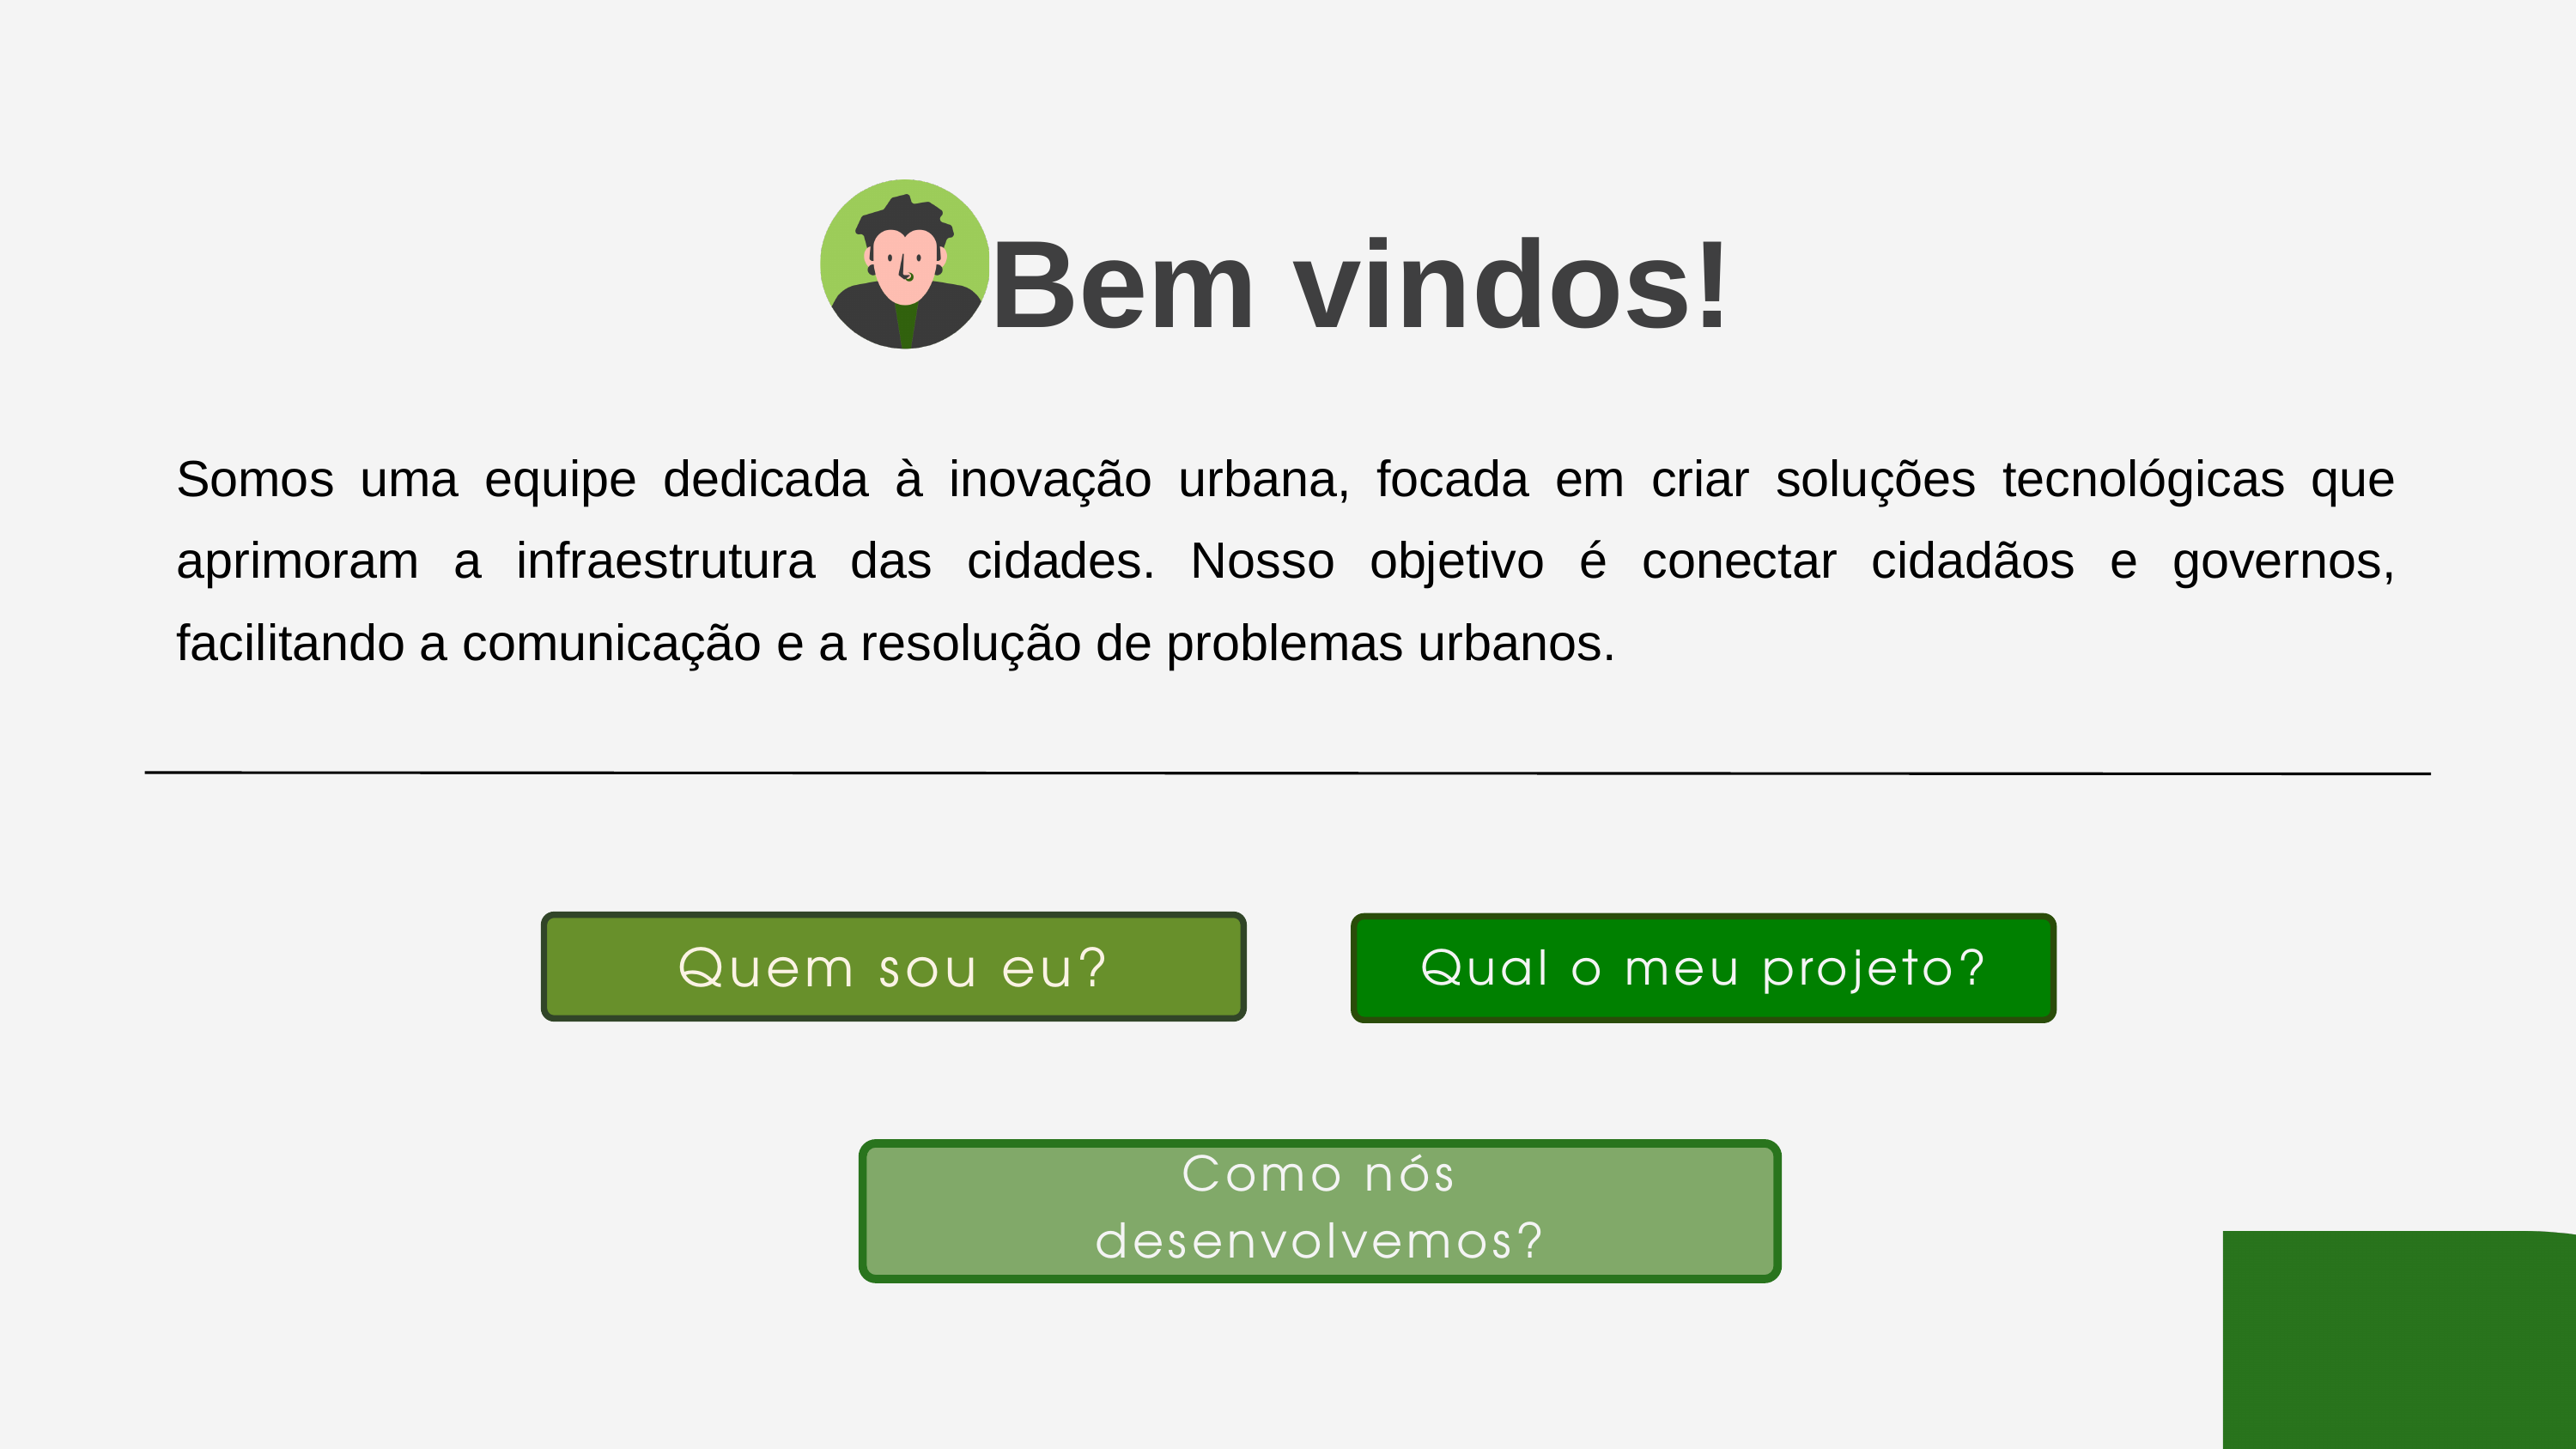

Bem vindos!
Somos uma equipe dedicada à inovação urbana, focada em criar soluções tecnológicas que aprimoram a infraestrutura das cidades. Nosso objetivo é conectar cidadãos e governos, facilitando a comunicação e a resolução de problemas urbanos.

Quem sou eu?
Qual o meu projeto?
Como nós desenvolvemos?